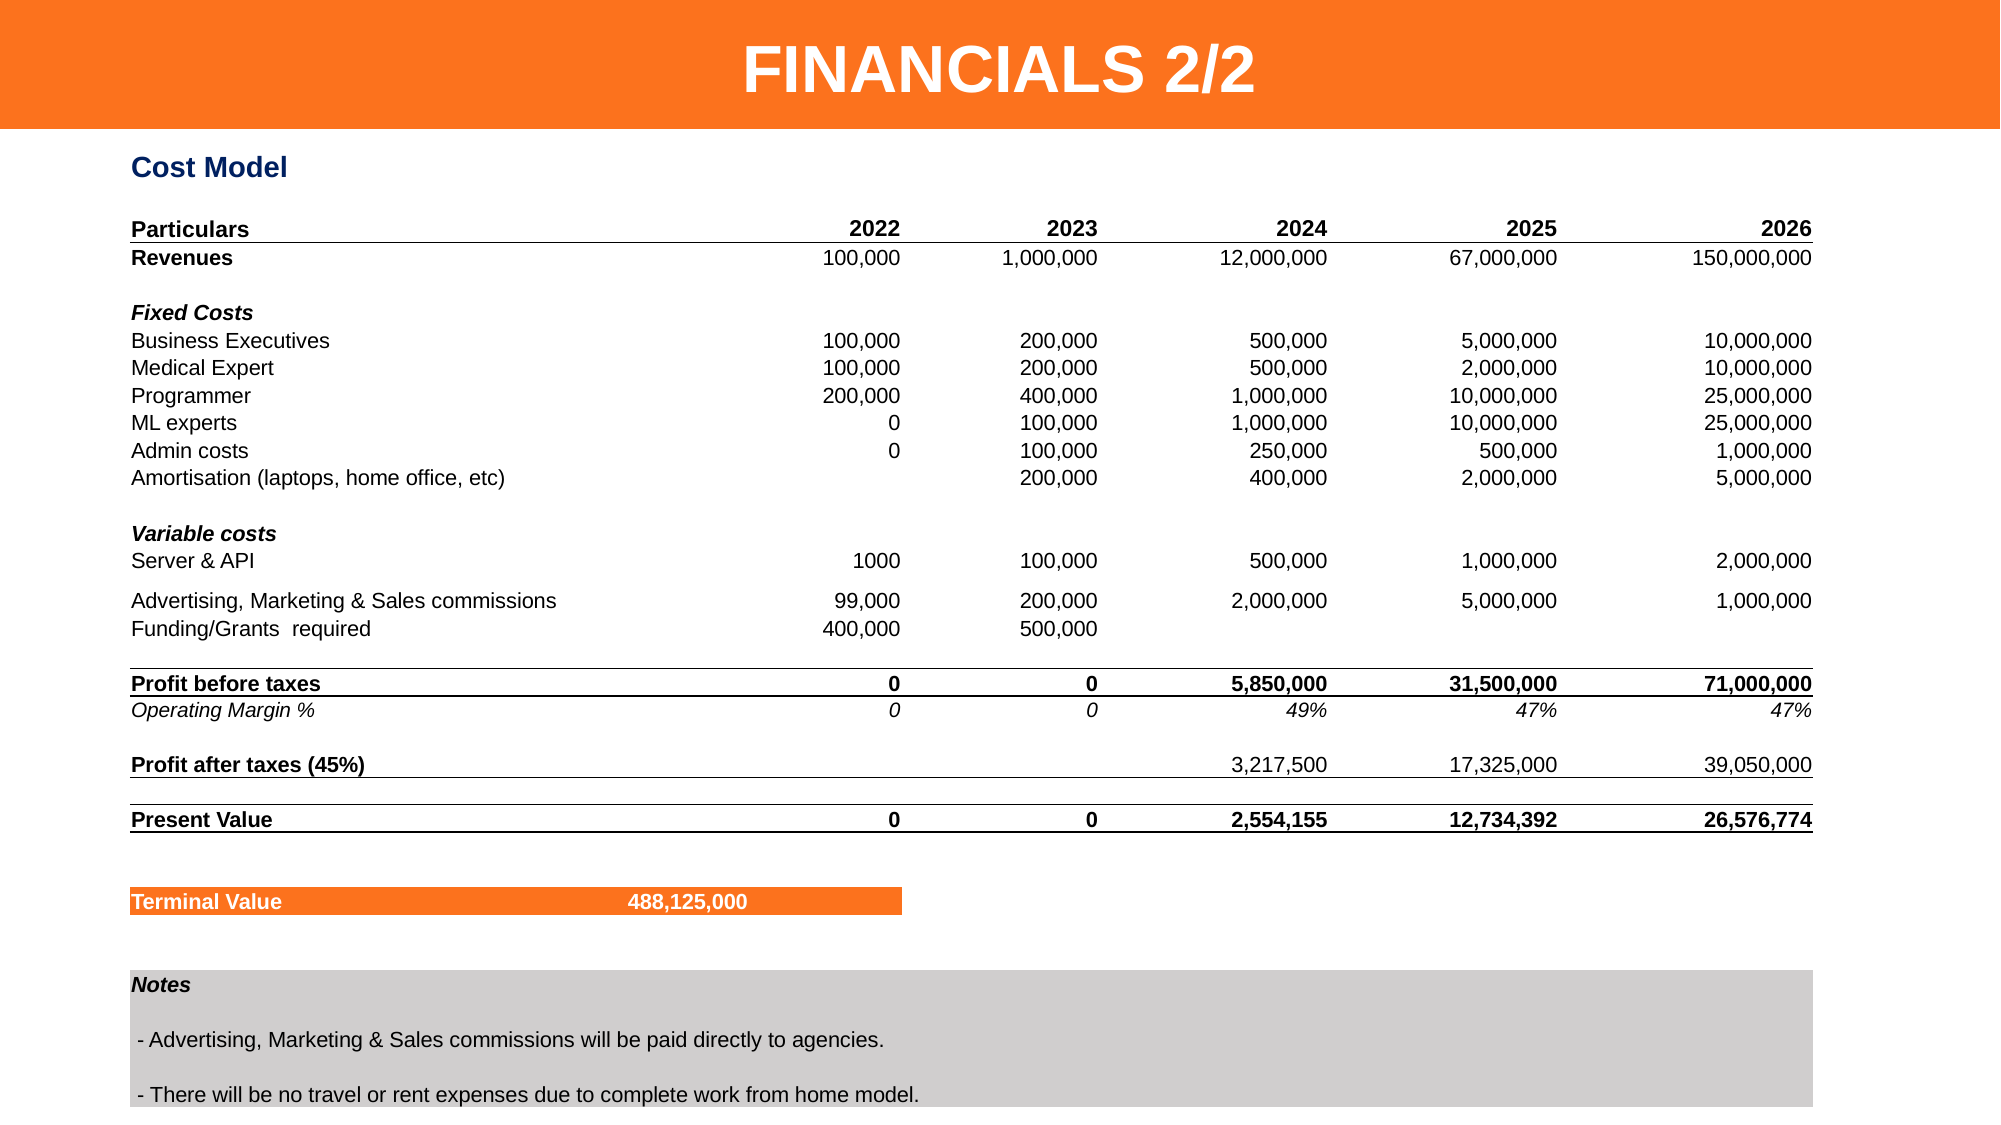

FINANCIALS 2/2
| Cost Model |  |  |  |  |  |
| --- | --- | --- | --- | --- | --- |
|  |  |  |  |  |  |
| Particulars | 2022 | 2023 | 2024 | 2025 | 2026 |
| Revenues | 100,000 | 1,000,000 | 12,000,000 | 67,000,000 | 150,000,000 |
|  |  |  |  |  |  |
| Fixed Costs |  |  |  |  |  |
| Business Executives | 100,000 | 200,000 | 500,000 | 5,000,000 | 10,000,000 |
| Medical Expert | 100,000 | 200,000 | 500,000 | 2,000,000 | 10,000,000 |
| Programmer | 200,000 | 400,000 | 1,000,000 | 10,000,000 | 25,000,000 |
| ML experts | 0 | 100,000 | 1,000,000 | 10,000,000 | 25,000,000 |
| Admin costs | 0 | 100,000 | 250,000 | 500,000 | 1,000,000 |
| Amortisation (laptops, home office, etc) |  | 200,000 | 400,000 | 2,000,000 | 5,000,000 |
|  |  |  |  |  |  |
| Variable costs |  |  |  |  |  |
| Server & API | 1000 | 100,000 | 500,000 | 1,000,000 | 2,000,000 |
| Advertising, Marketing & Sales commissions | 99,000 | 200,000 | 2,000,000 | 5,000,000 | 1,000,000 |
| Funding/Grants required | 400,000 | 500,000 |  |  |  |
|  |  |  |  |  |  |
| Profit before taxes | 0 | 0 | 5,850,000 | 31,500,000 | 71,000,000 |
| Operating Margin % | 0 | 0 | 49% | 47% | 47% |
|  |  |  |  |  |  |
| Profit after taxes (45%) |  |  | 3,217,500 | 17,325,000 | 39,050,000 |
|  |  |  |  |  |  |
| Present Value | 0 | 0 | 2,554,155 | 12,734,392 | 26,576,774 |
|  |  |  |  |  |  |
|  |  |  |  |  |  |
| Terminal Value | 488,125,000 |  |  |  |  |
|  |  |  |  |  |  |
|  |  |  |  |  |  |
| Notes |  |  |  |  |  |
|  |  |  |  |  |  |
| - Advertising, Marketing & Sales commissions will be paid directly to agencies. |  |  |  |  |  |
|  |  |  |  |  |  |
| - There will be no travel or rent expenses due to complete work from home model. |  |  |  |  |  |